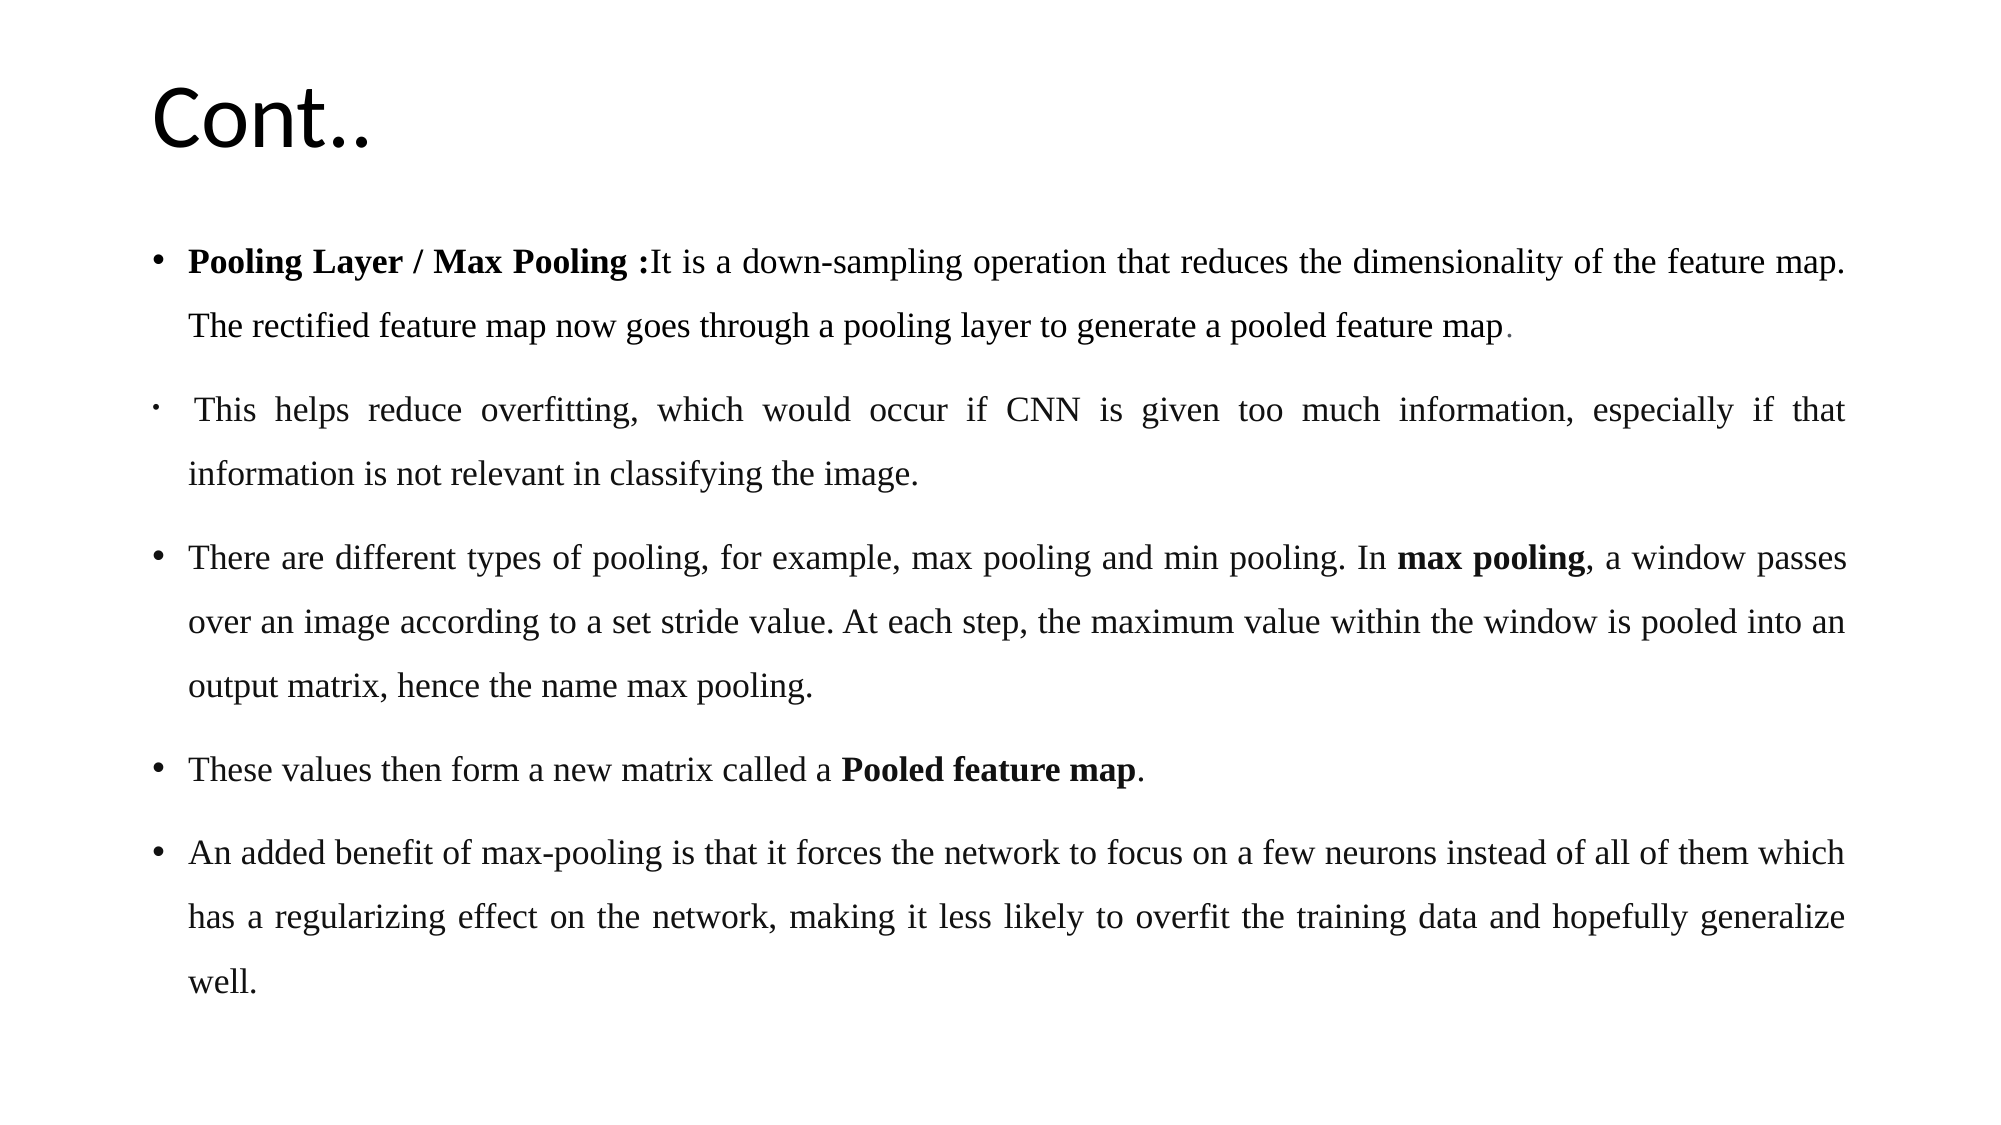

# Cont..
Pooling Layer / Max Pooling :It is a down-sampling operation that reduces the dimensionality of the feature map. The rectified feature map now goes through a pooling layer to generate a pooled feature map.
 This helps reduce overfitting, which would occur if CNN is given too much information, especially if that information is not relevant in classifying the image.
There are different types of pooling, for example, max pooling and min pooling. In max pooling, a window passes over an image according to a set stride value. At each step, the maximum value within the window is pooled into an output matrix, hence the name max pooling.
These values then form a new matrix called a Pooled feature map.
An added benefit of max-pooling is that it forces the network to focus on a few neurons instead of all of them which has a regularizing effect on the network, making it less likely to overfit the training data and hopefully generalize well.